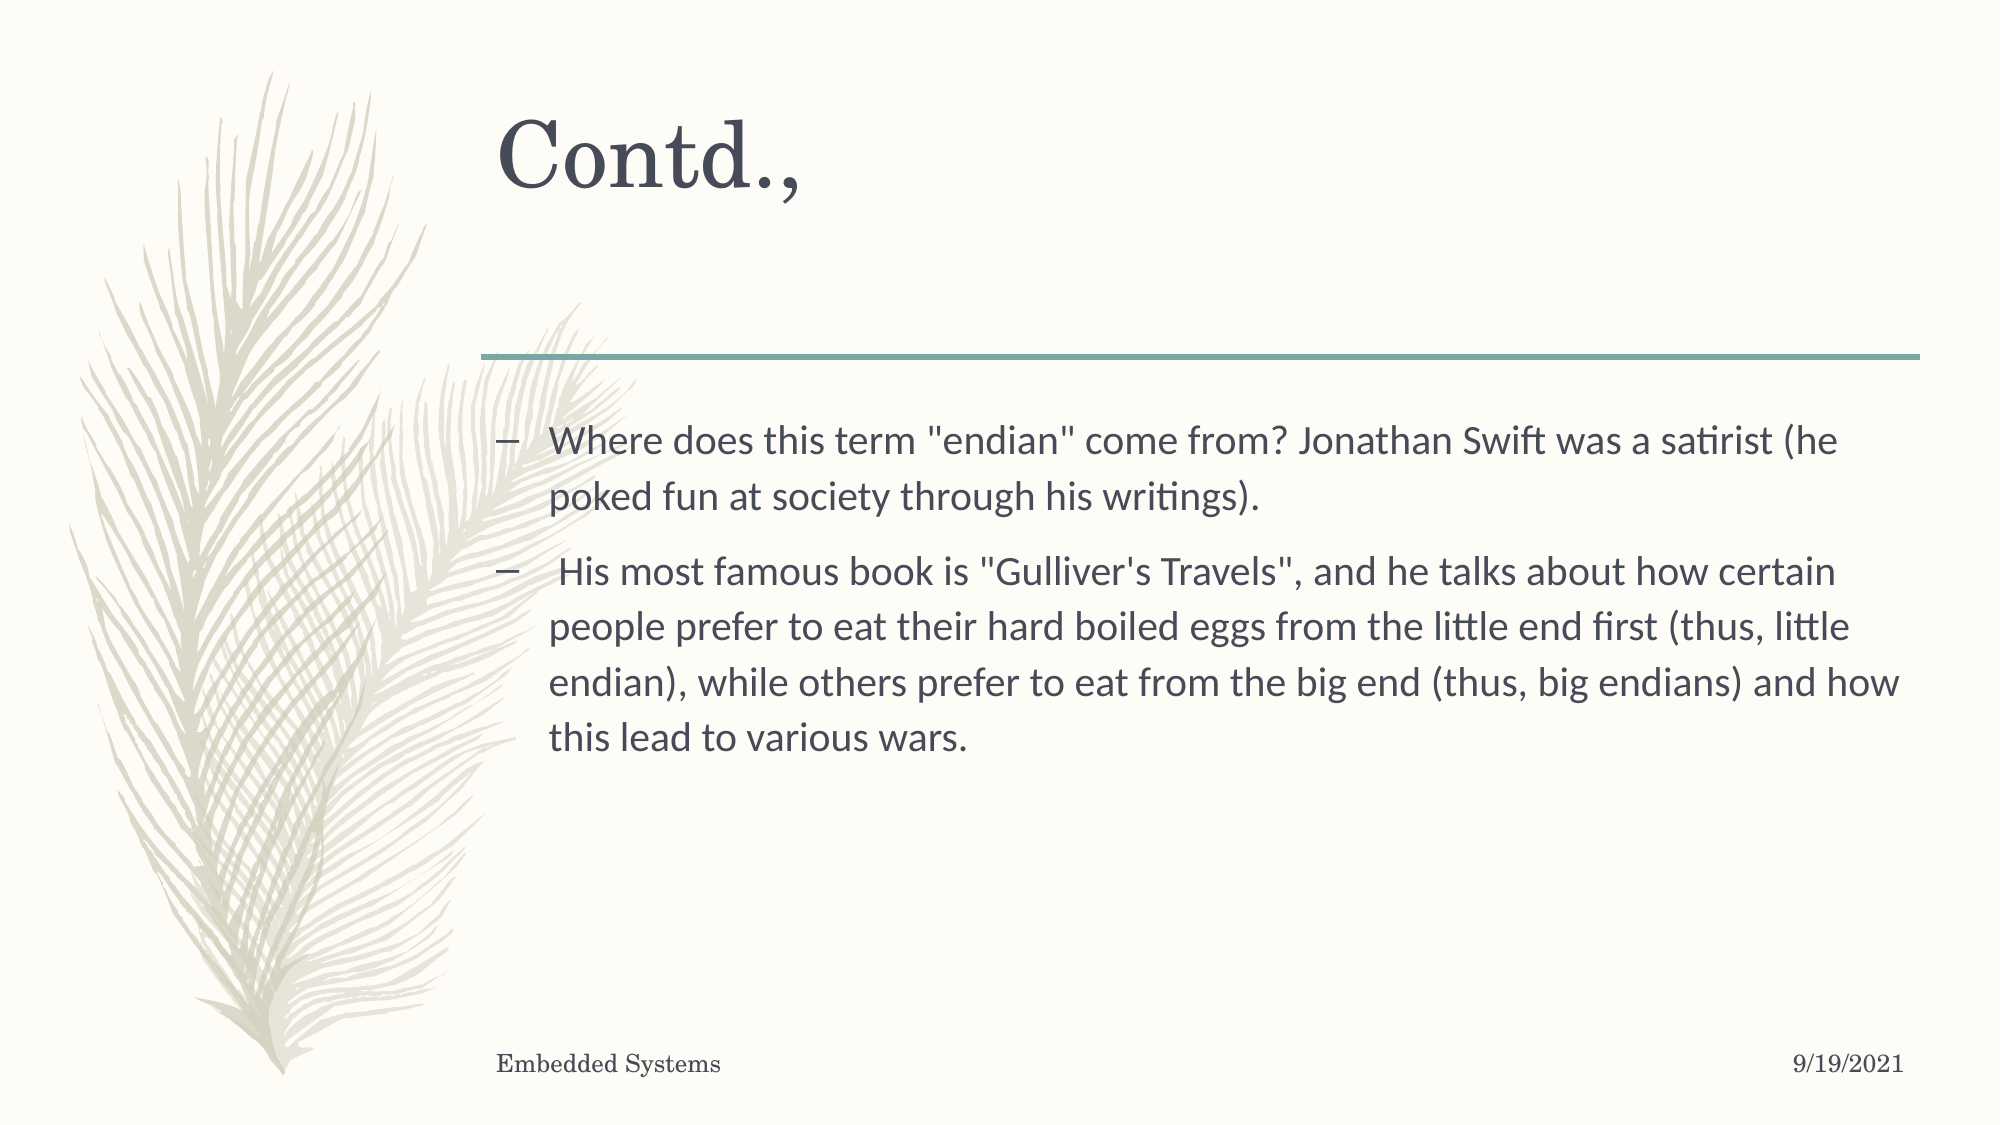

# Contd.,
Where does this term "endian" come from? Jonathan Swift was a satirist (he poked fun at society through his writings).
 His most famous book is "Gulliver's Travels", and he talks about how certain people prefer to eat their hard boiled eggs from the little end first (thus, little endian), while others prefer to eat from the big end (thus, big endians) and how this lead to various wars.
Embedded Systems
9/19/2021